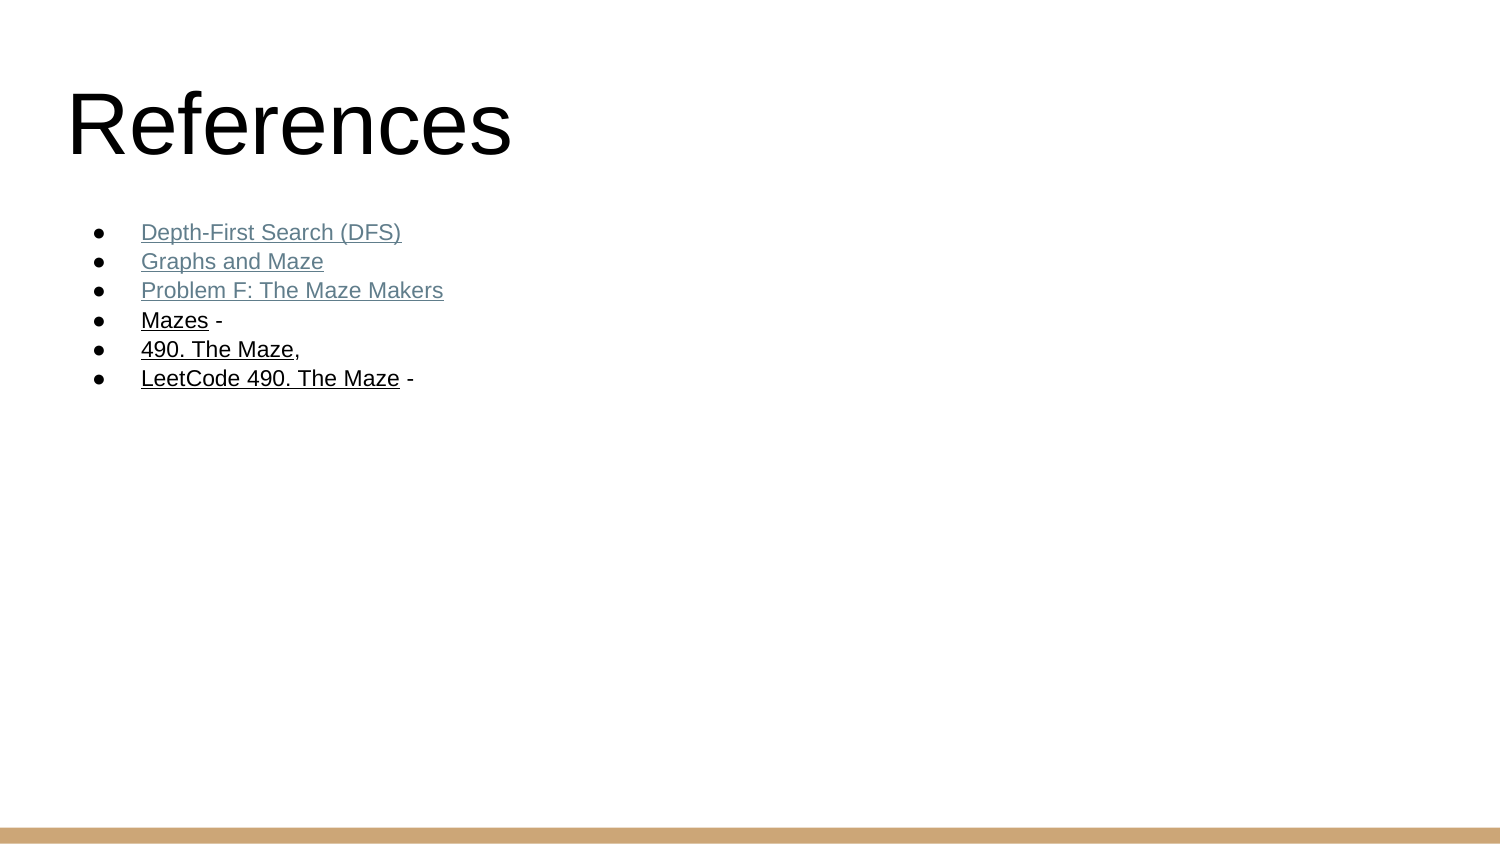

# References
Depth-First Search (DFS)
Graphs and Maze
Problem F: The Maze Makers
Mazes -
490. The Maze,
LeetCode 490. The Maze -